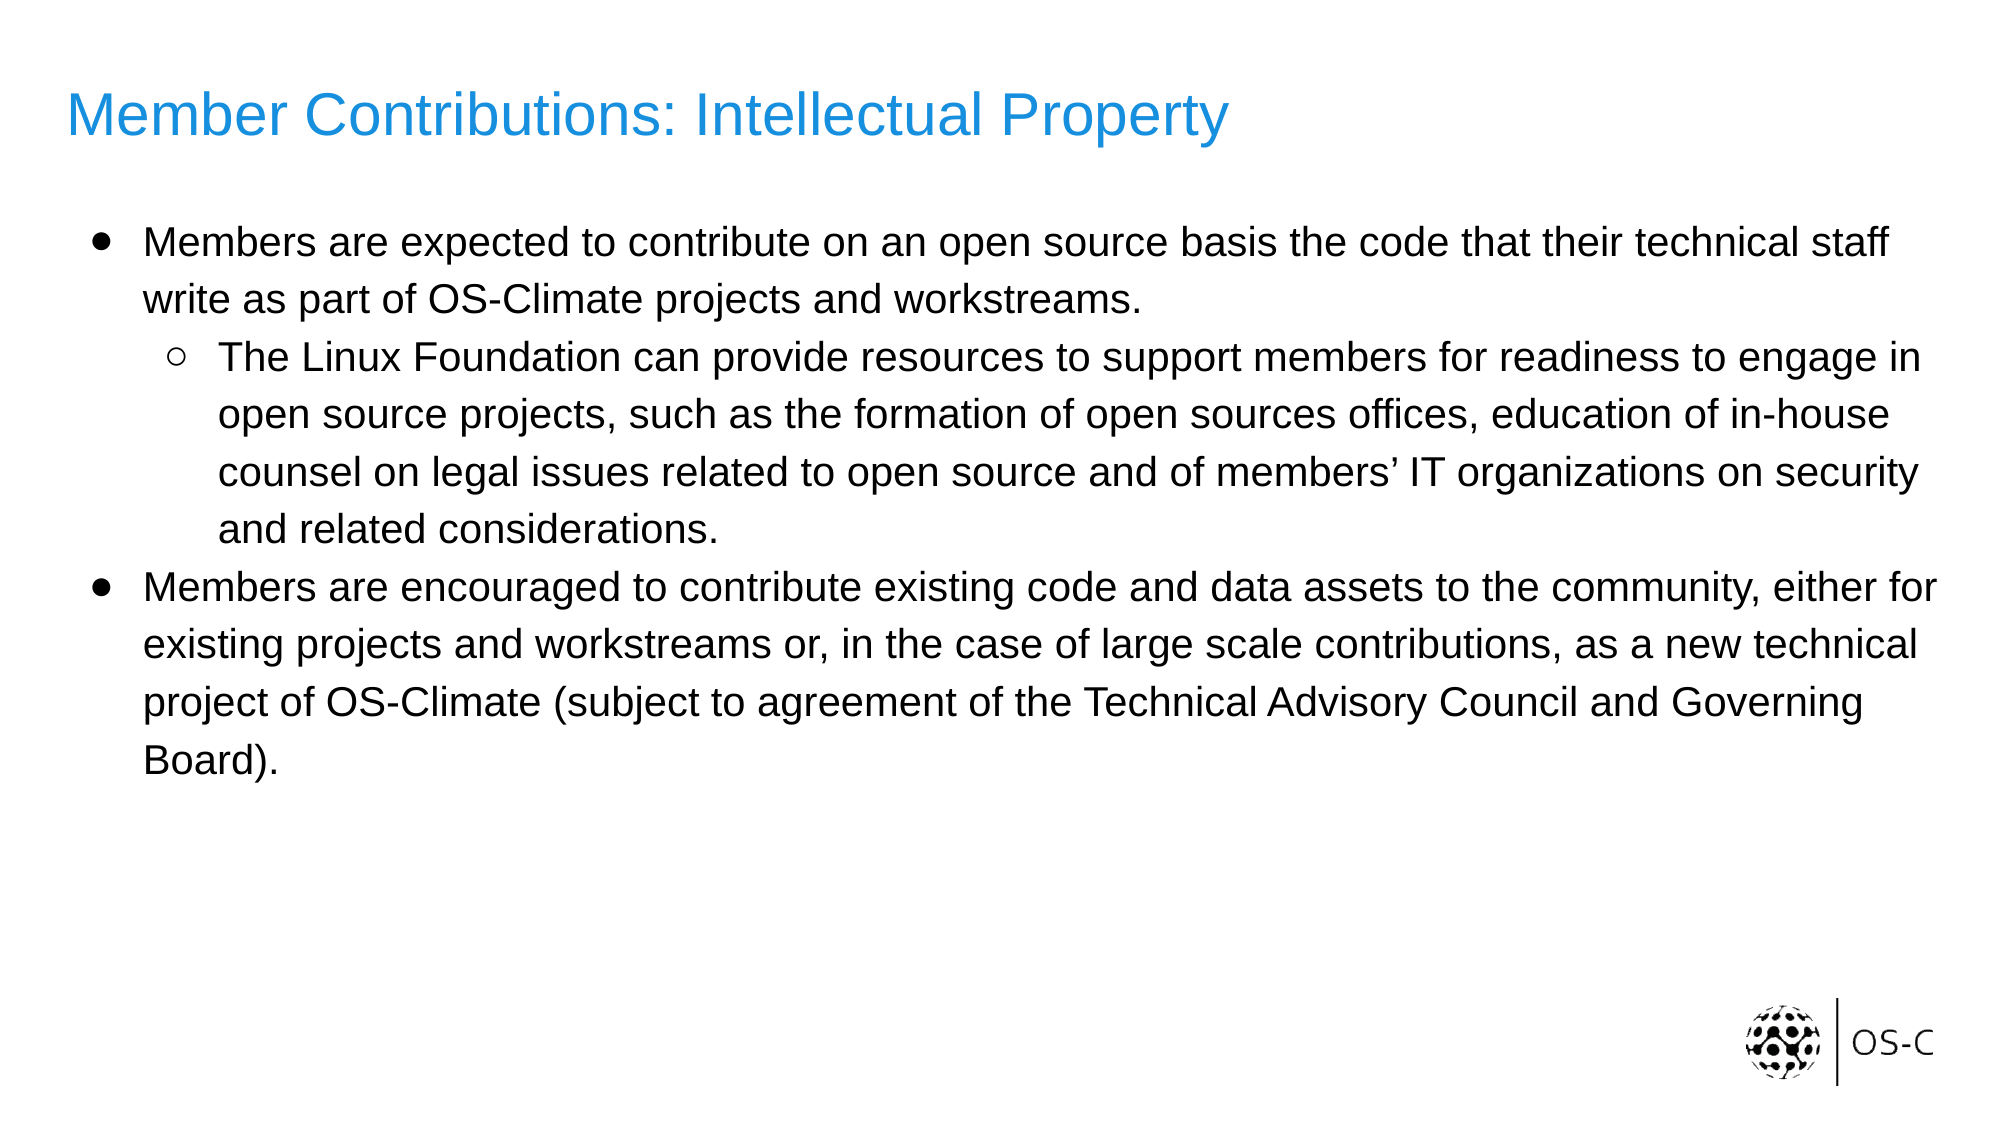

# Member Contributions: Intellectual Property
Members are expected to contribute on an open source basis the code that their technical staff write as part of OS-Climate projects and workstreams.
The Linux Foundation can provide resources to support members for readiness to engage in open source projects, such as the formation of open sources offices, education of in-house counsel on legal issues related to open source and of members’ IT organizations on security and related considerations.
Members are encouraged to contribute existing code and data assets to the community, either for existing projects and workstreams or, in the case of large scale contributions, as a new technical project of OS-Climate (subject to agreement of the Technical Advisory Council and Governing Board).